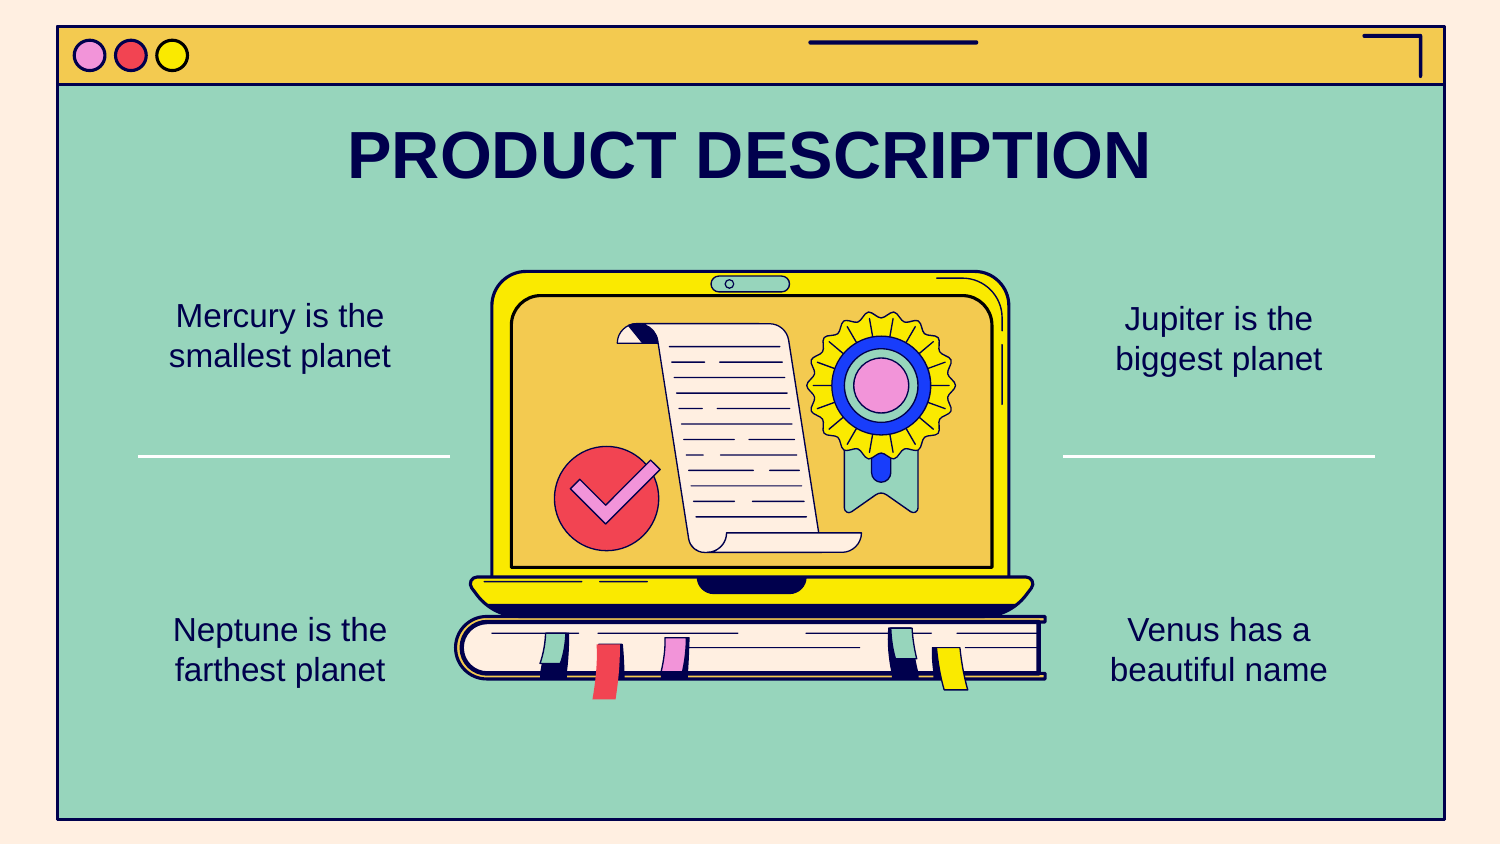

# PRODUCT DESCRIPTION

Mercury is the smallest planet
Jupiter is the biggest planet

Neptune is the farthest planet

Venus has a beautiful name